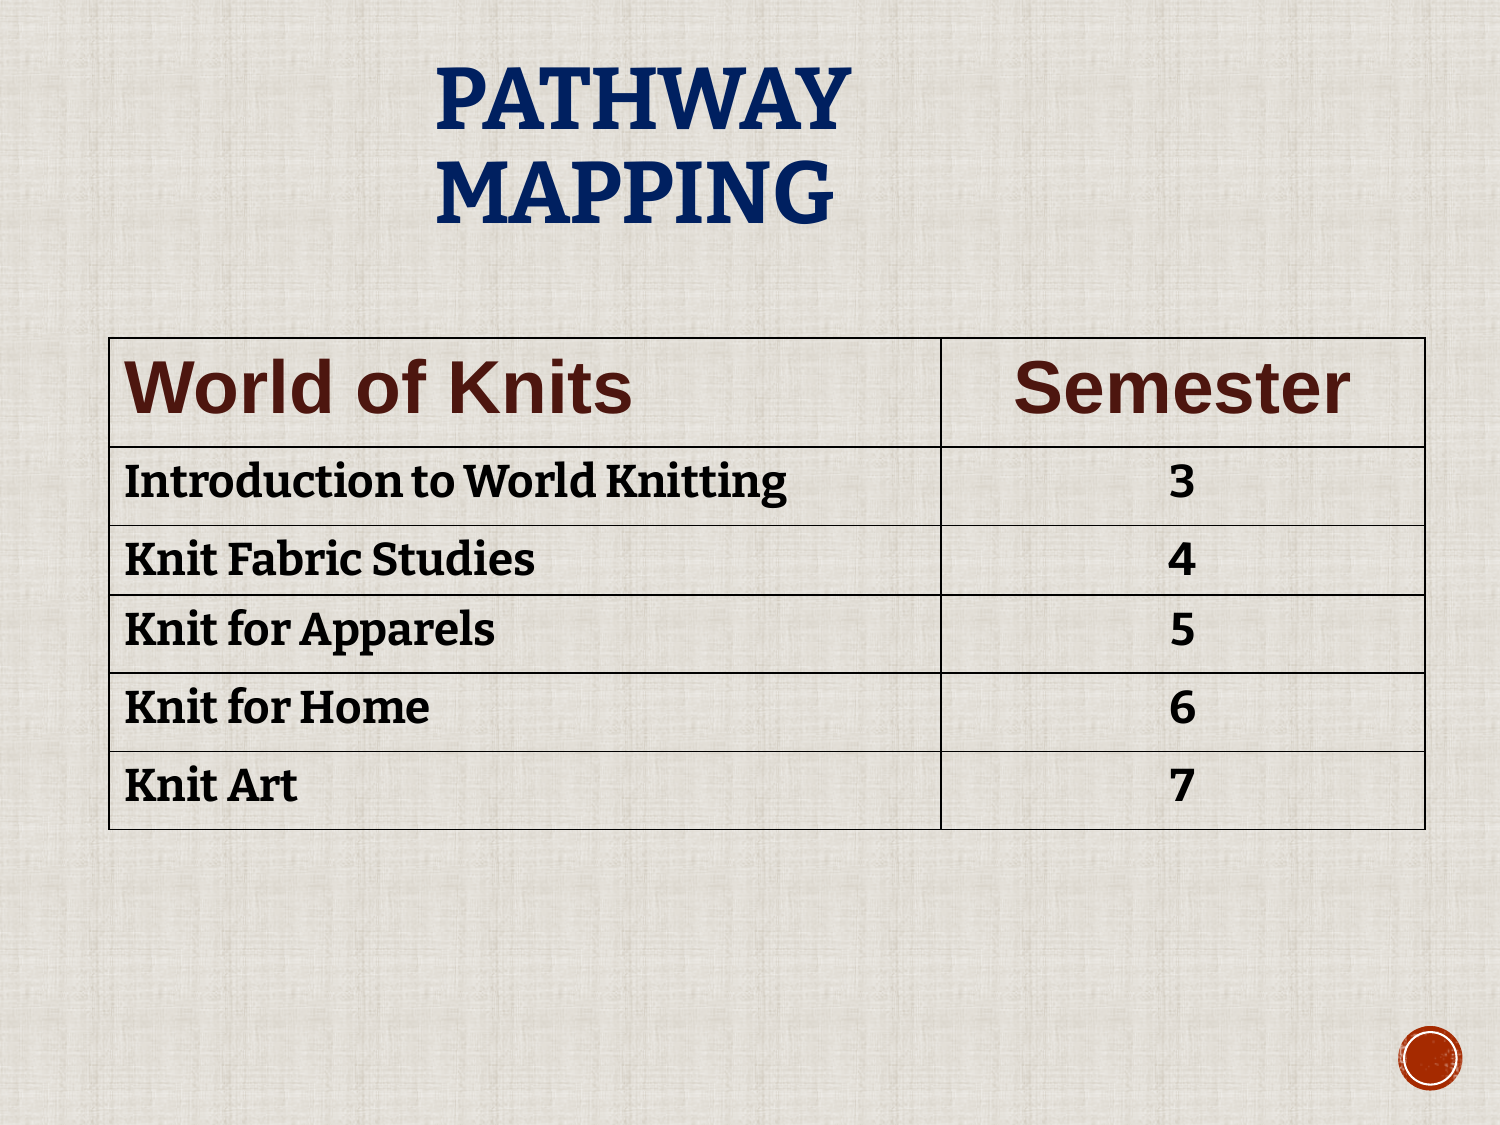

# Pathway Mapping
| World of Knits | Semester |
| --- | --- |
| Introduction to World Knitting | 3 |
| Knit Fabric Studies | 4 |
| Knit for Apparels | 5 |
| Knit for Home | 6 |
| Knit Art | 7 |